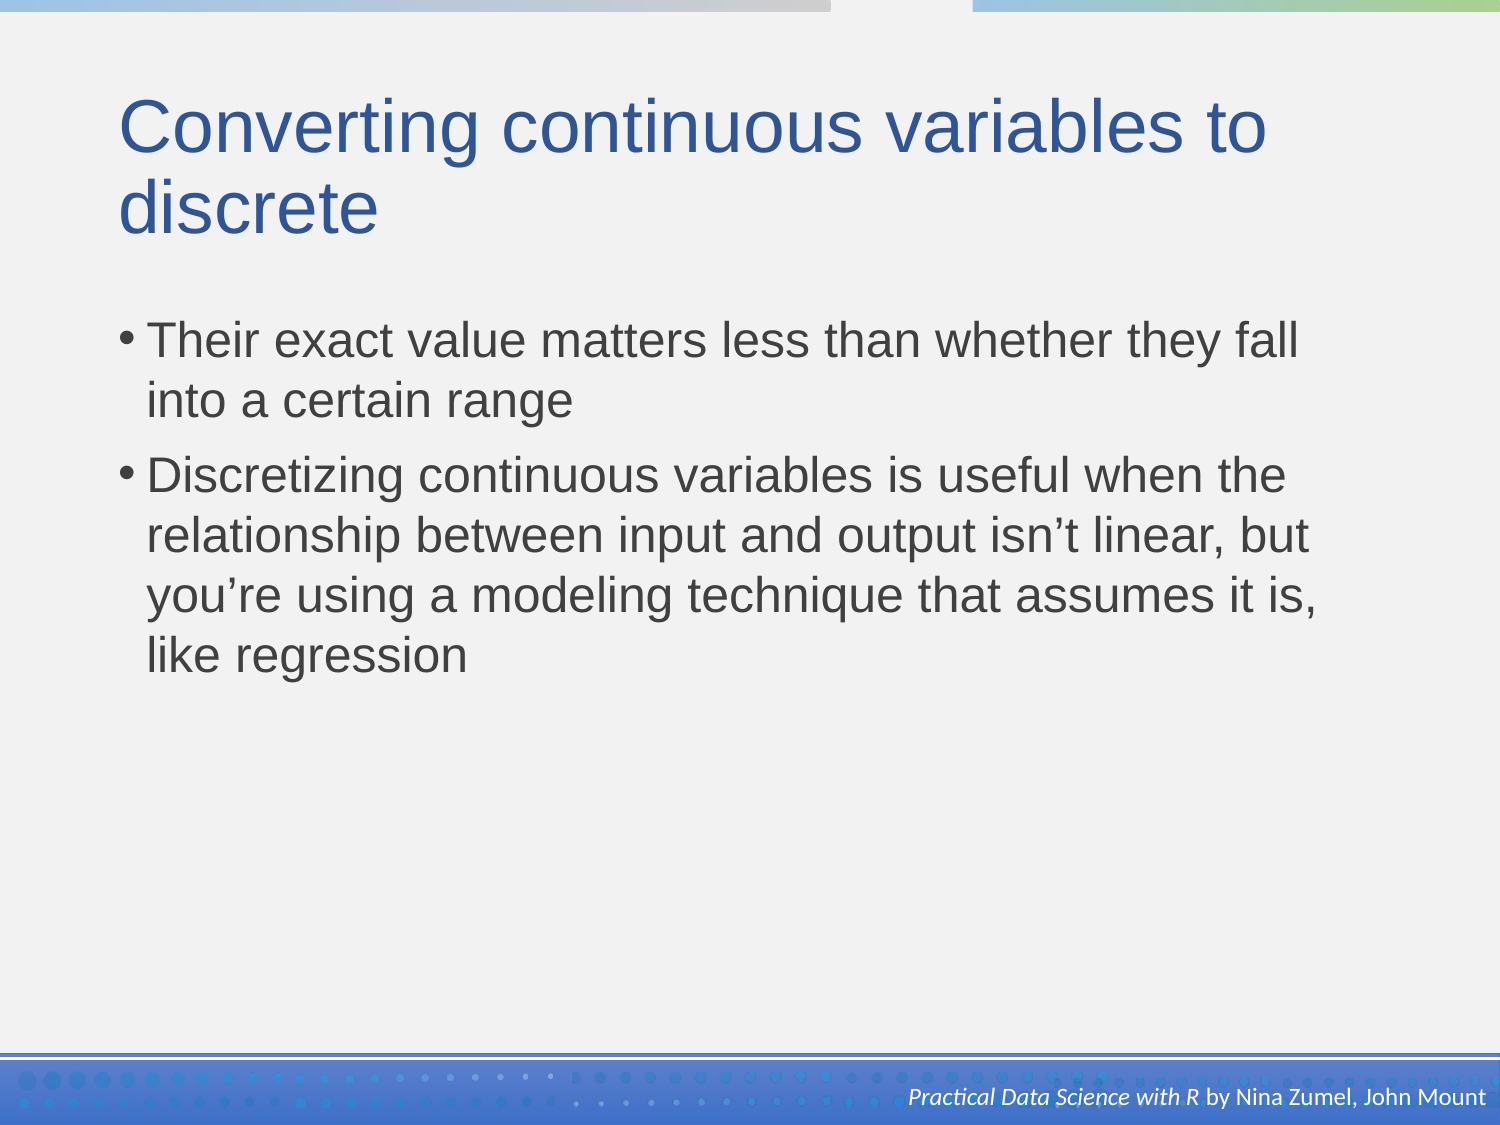

# Converting continuous variables to discrete
Their exact value matters less than whether they fall into a certain range
Discretizing continuous variables is useful when the relationship between input and output isn’t linear, but you’re using a modeling technique that assumes it is, like regression
Practical Data Science with R by Nina Zumel, John Mount